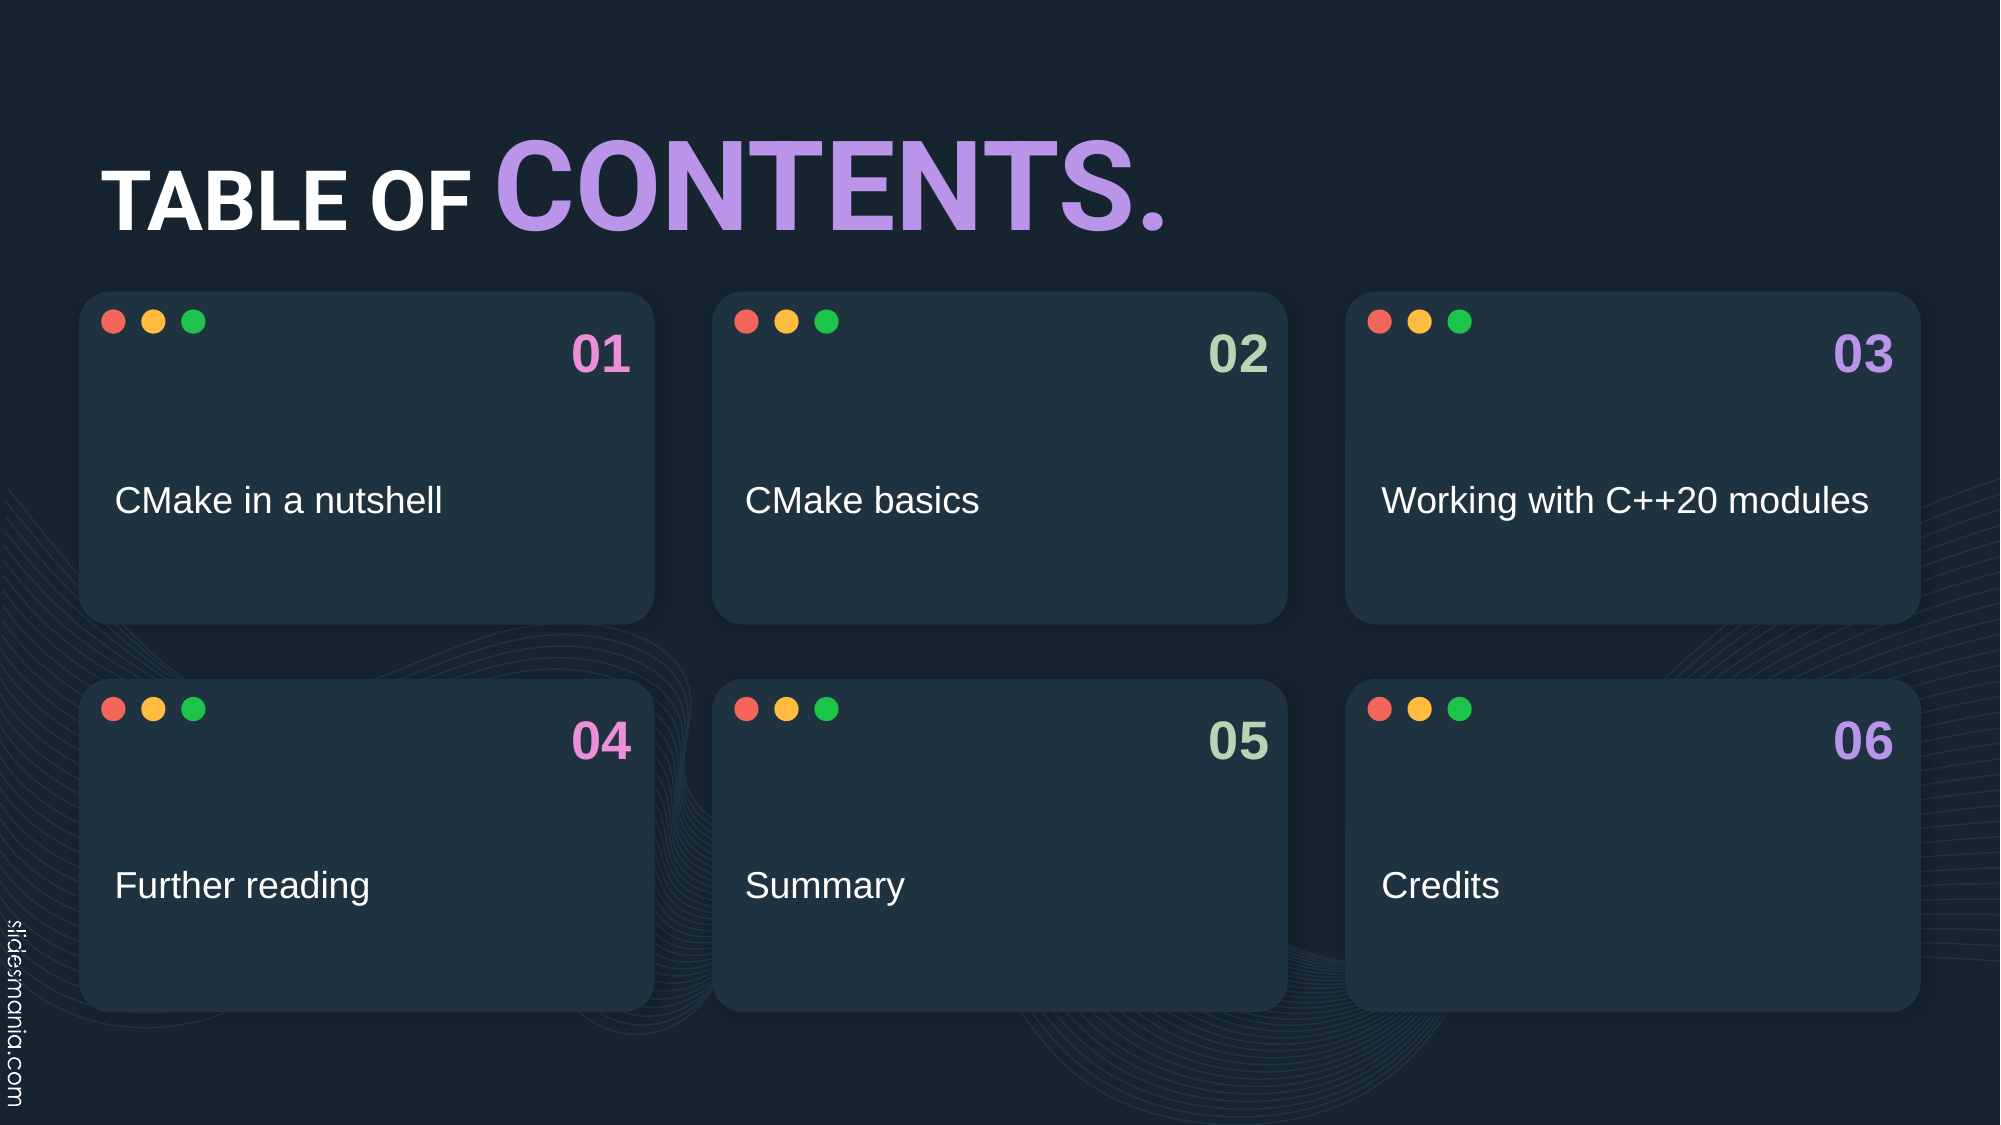

# TABLE OF CONTENTS.
01
02
03
CMake in a nutshell
CMake basics
Working with C++20 modules
04
05
06
Further reading
Summary
Credits